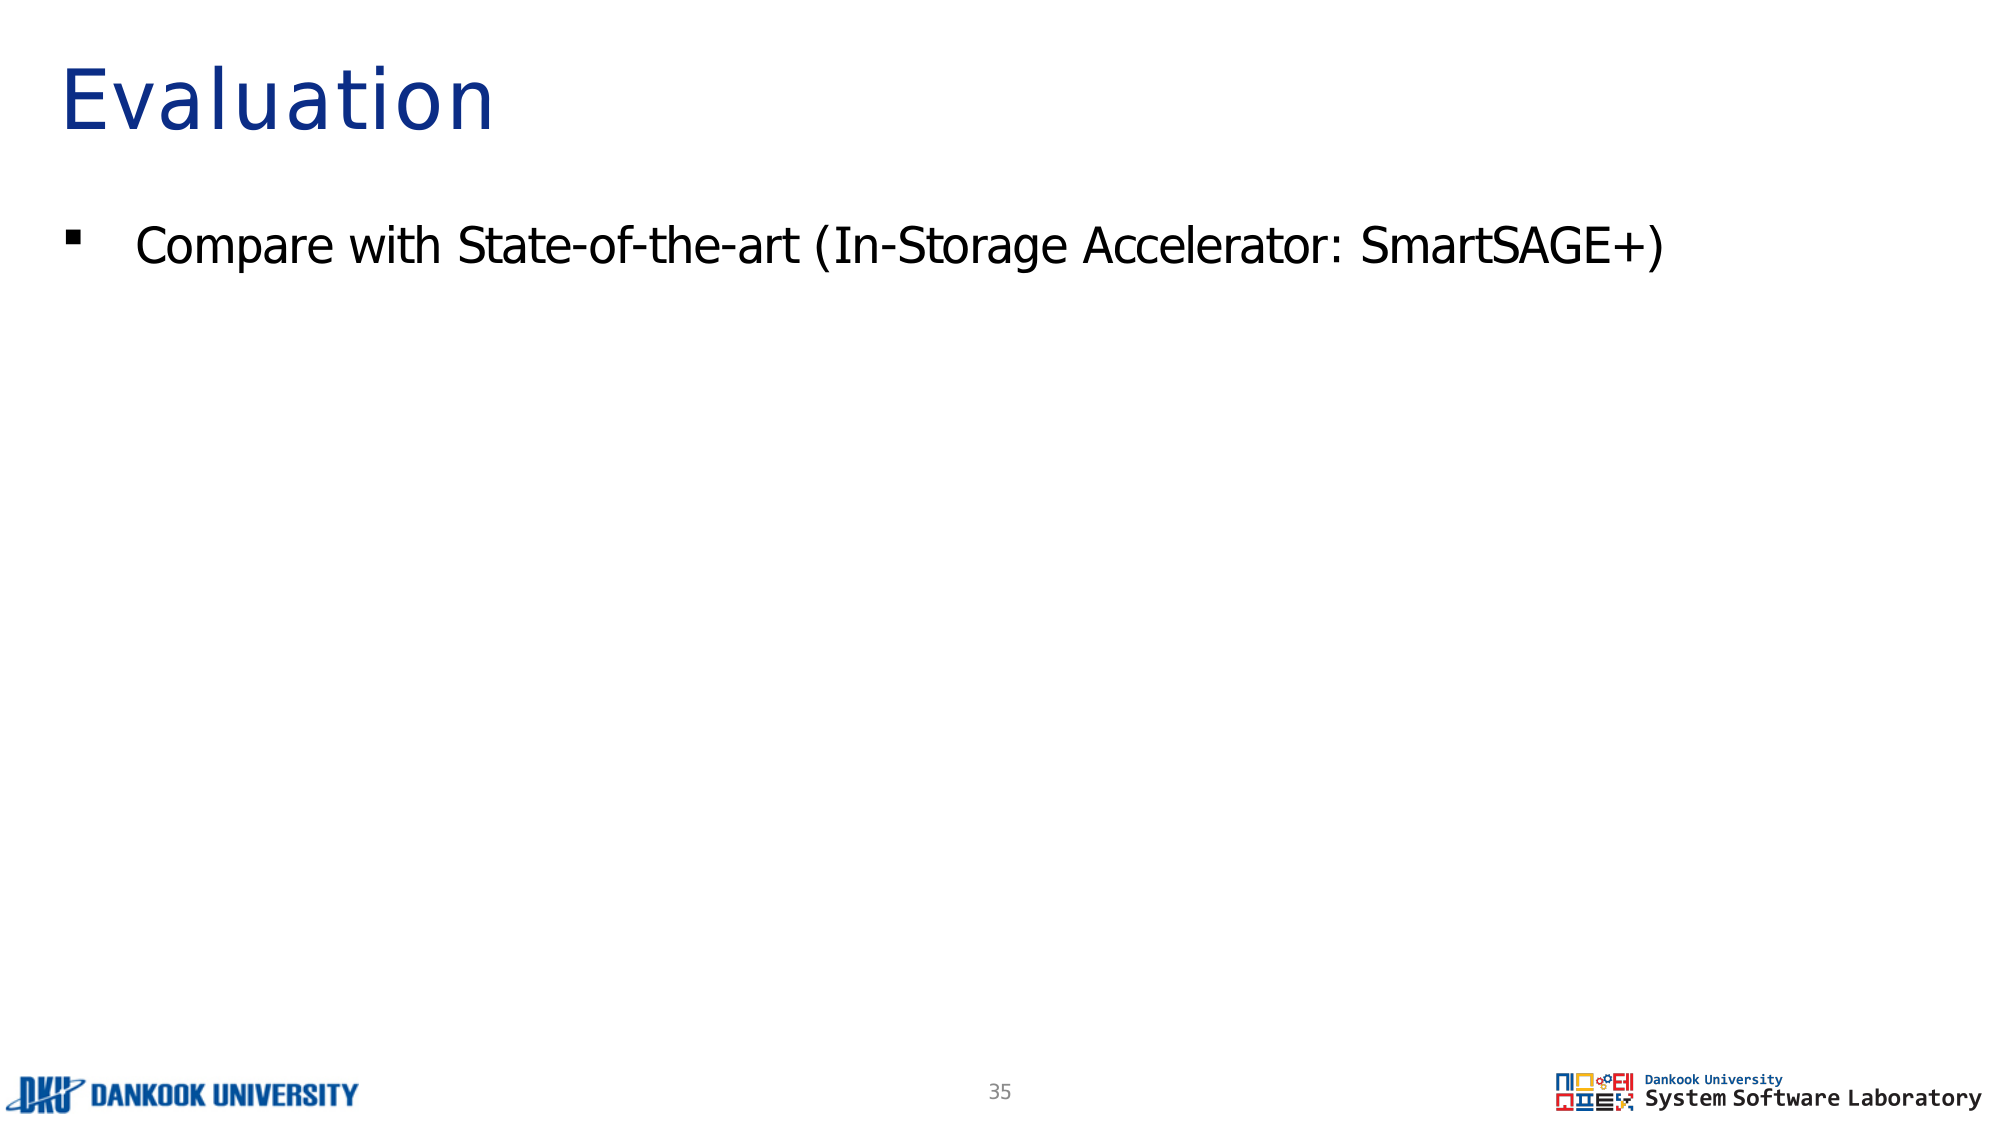

# Evaluation
Compare with State-of-the-art (In-Storage Accelerator: SmartSAGE+)
35